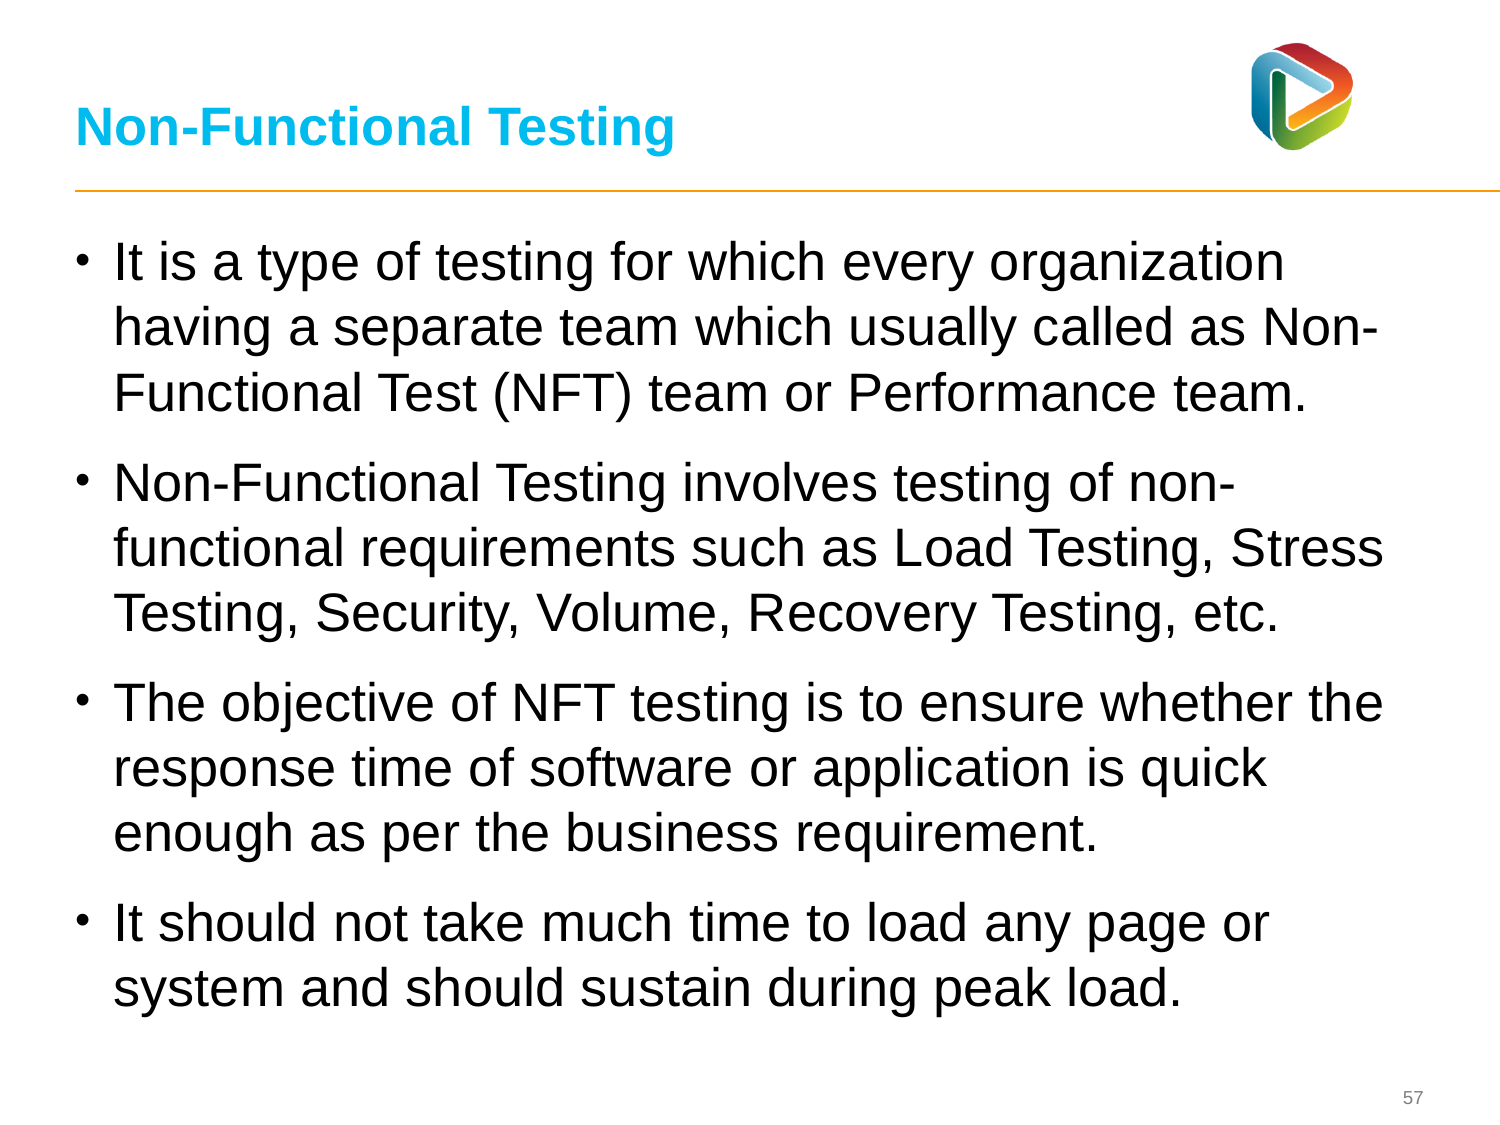

# Non-Functional Testing
It is a type of testing for which every organization having a separate team which usually called as Non-Functional Test (NFT) team or Performance team.
Non-Functional Testing involves testing of non-functional requirements such as Load Testing, Stress Testing, Security, Volume, Recovery Testing, etc.
The objective of NFT testing is to ensure whether the response time of software or application is quick enough as per the business requirement.
It should not take much time to load any page or system and should sustain during peak load.